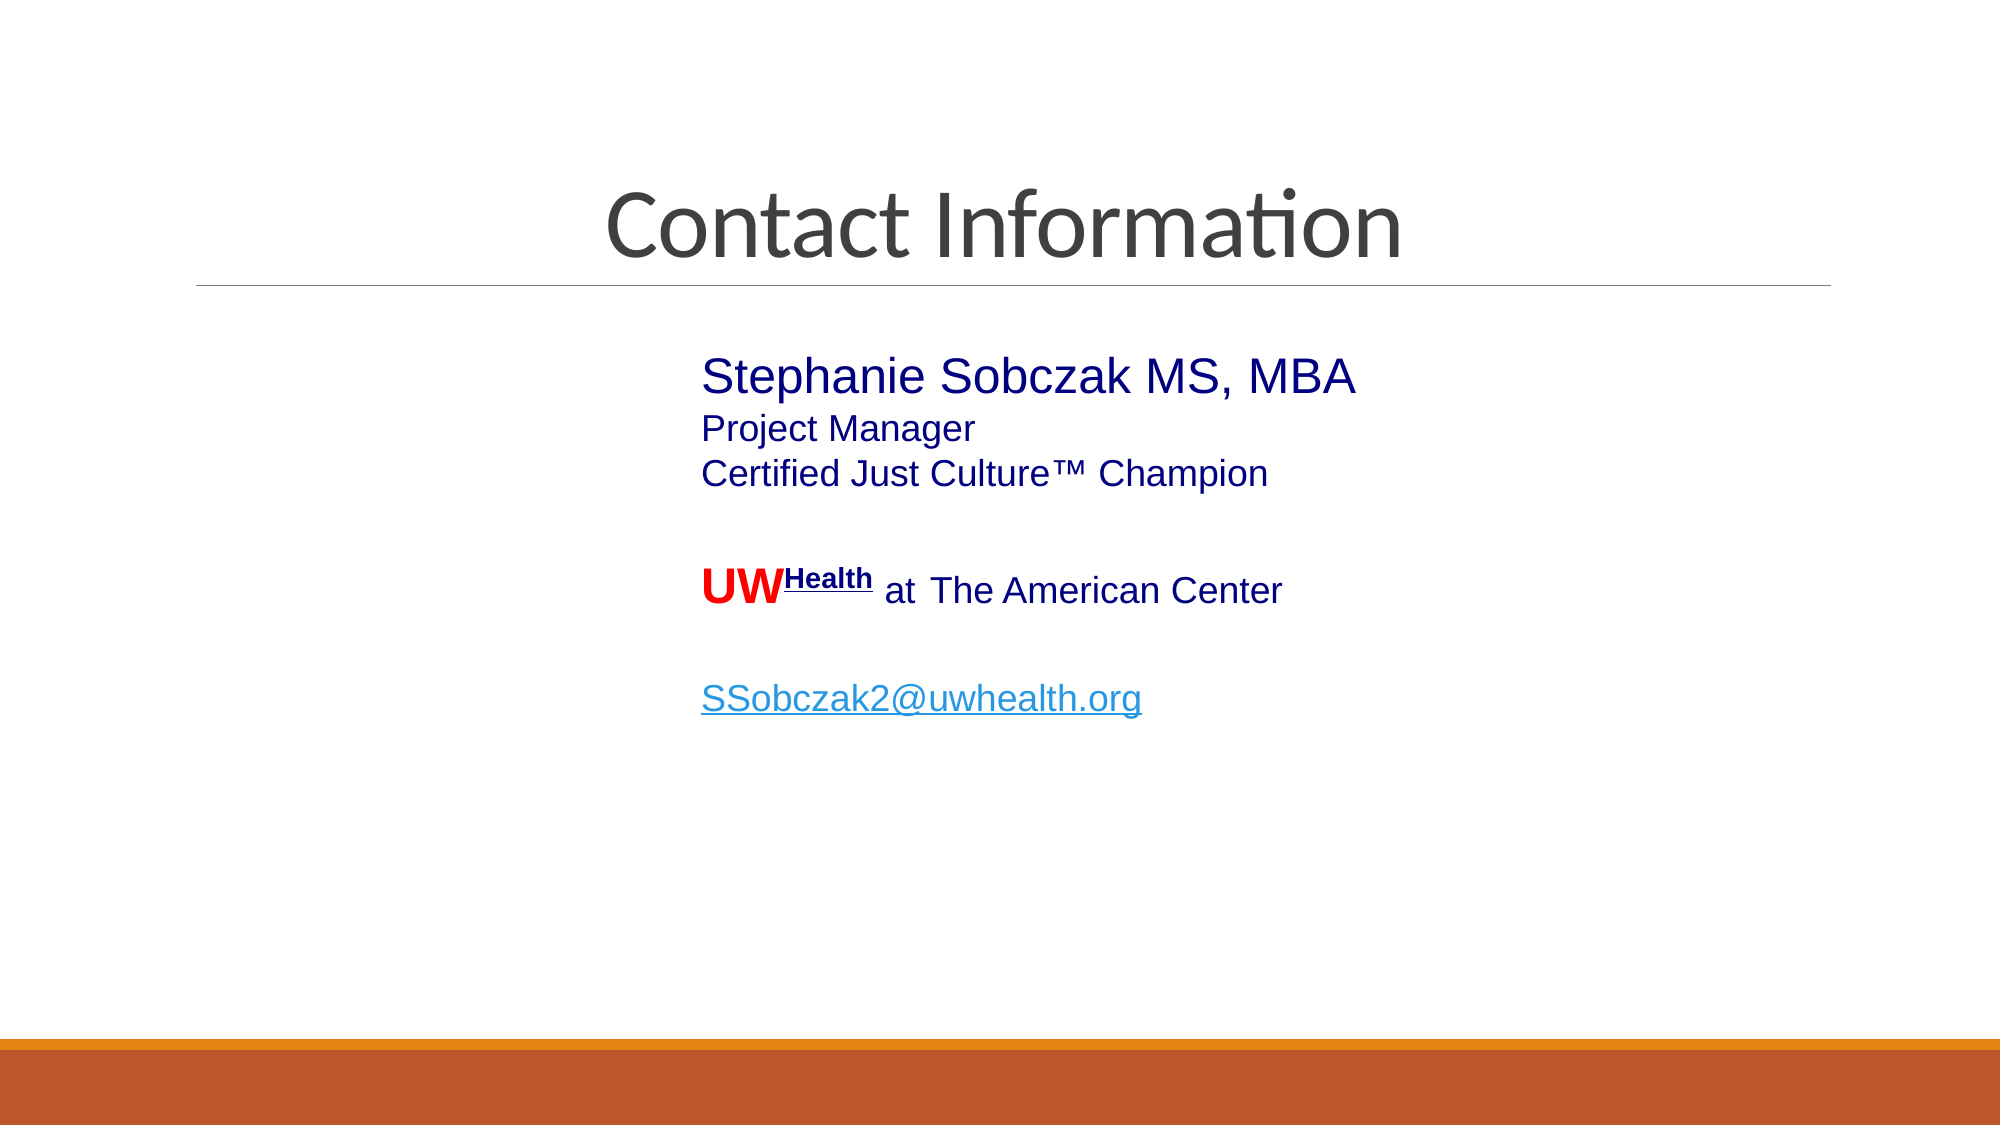

# Contact Information
Stephanie Sobczak MS, MBA
Project Manager
Certified Just Culture™ Champion

UWHealth at The American Center

SSobczak2@uwhealth.org